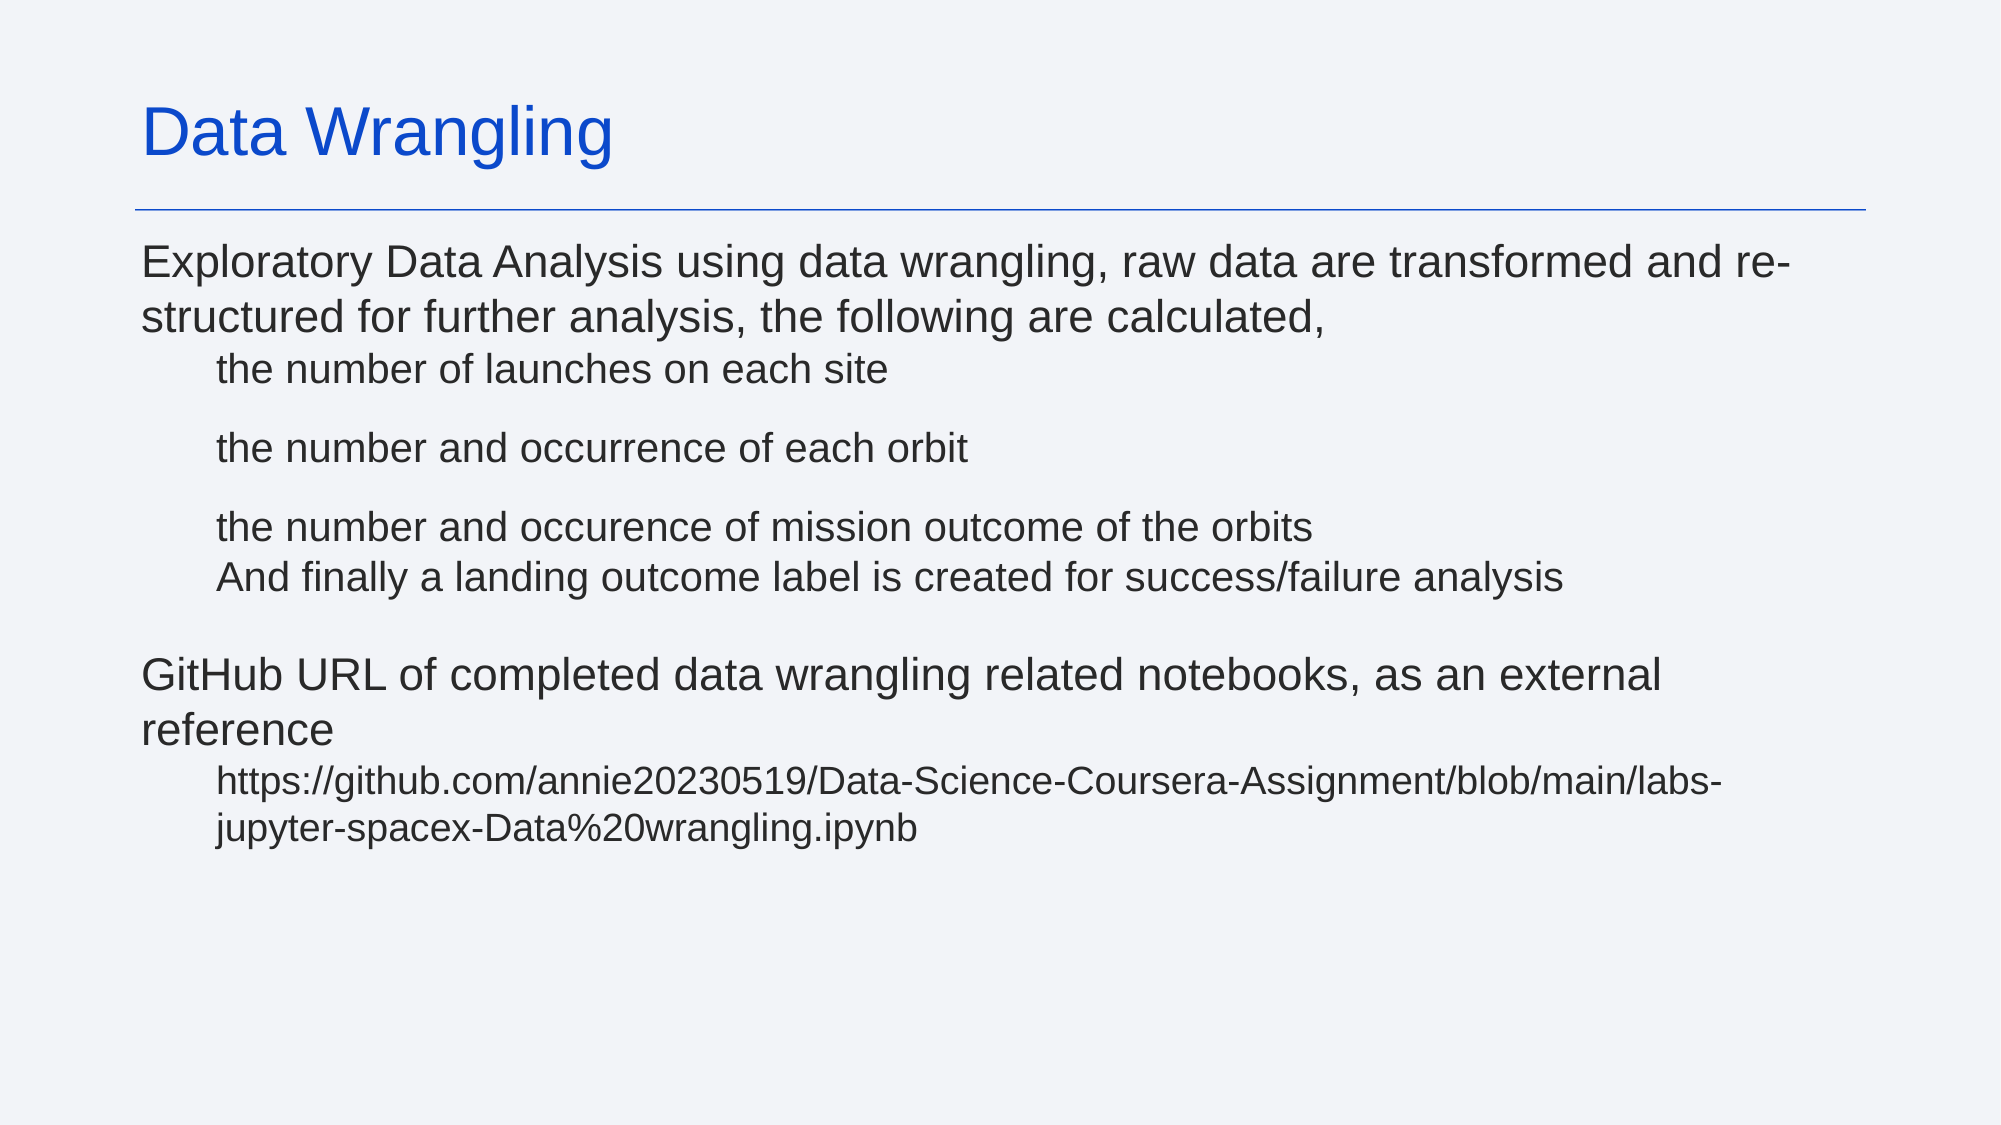

Data Wrangling
Exploratory Data Analysis using data wrangling, raw data are transformed and re-structured for further analysis, the following are calculated,
the number of launches on each site
the number and occurrence of each orbit
the number and occurence of mission outcome of the orbits
And finally a landing outcome label is created for success/failure analysis

GitHub URL of completed data wrangling related notebooks, as an external reference
https://github.com/annie20230519/Data-Science-Coursera-Assignment/blob/main/labs-jupyter-spacex-Data%20wrangling.ipynb
9